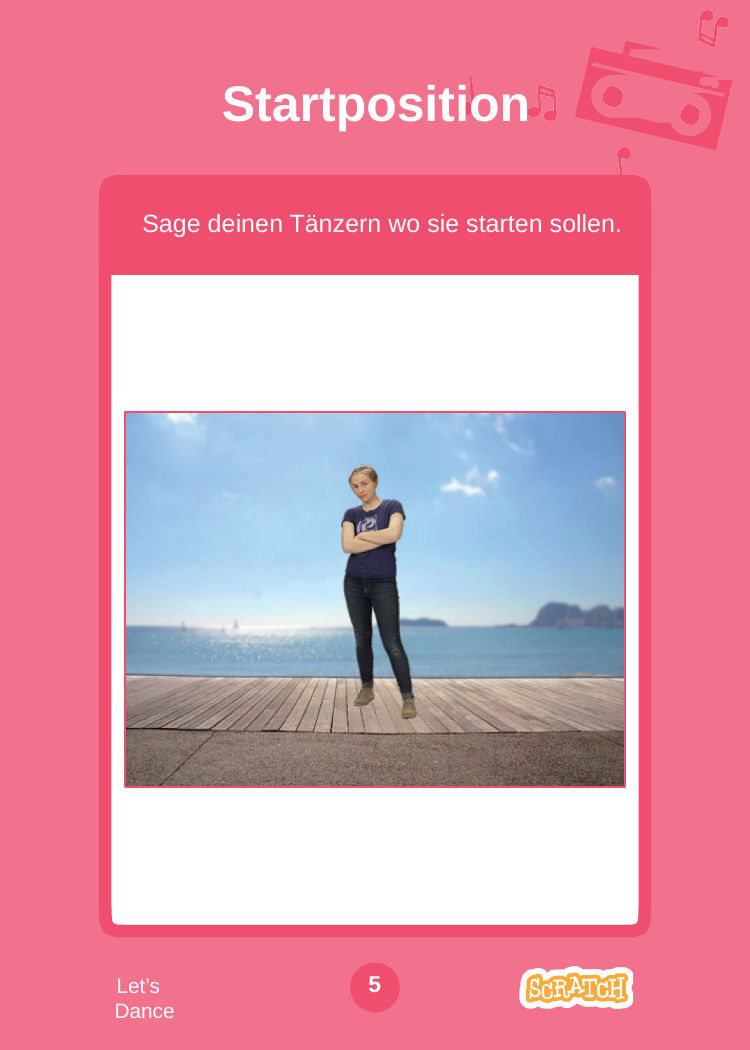

# Startposition

Sage deinen Tänzern wo sie starten sollen.

5
Let’s Dance